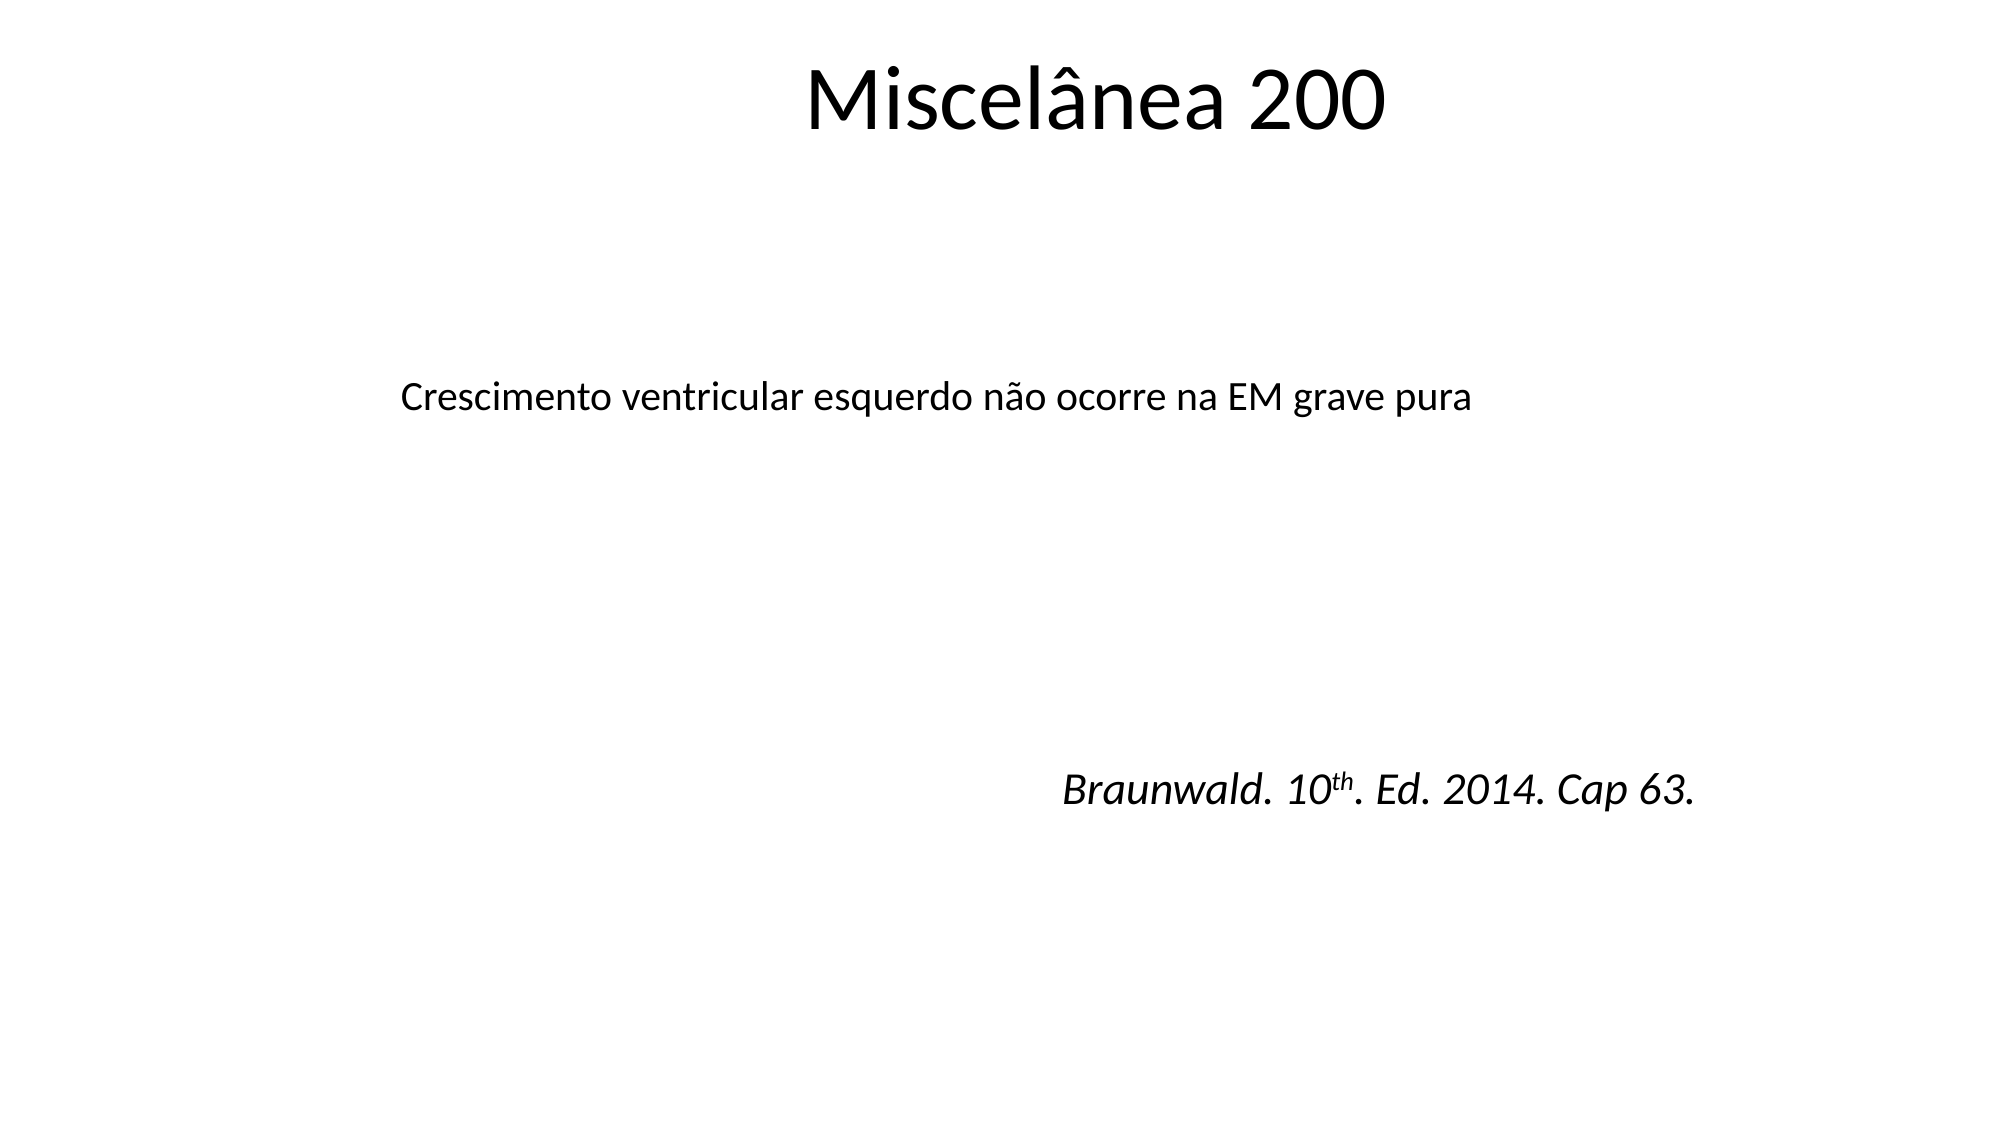

Miscelânea 200
Crescimento ventricular esquerdo não ocorre na EM grave pura

Braunwald. 10th. Ed. 2014. Cap 63.